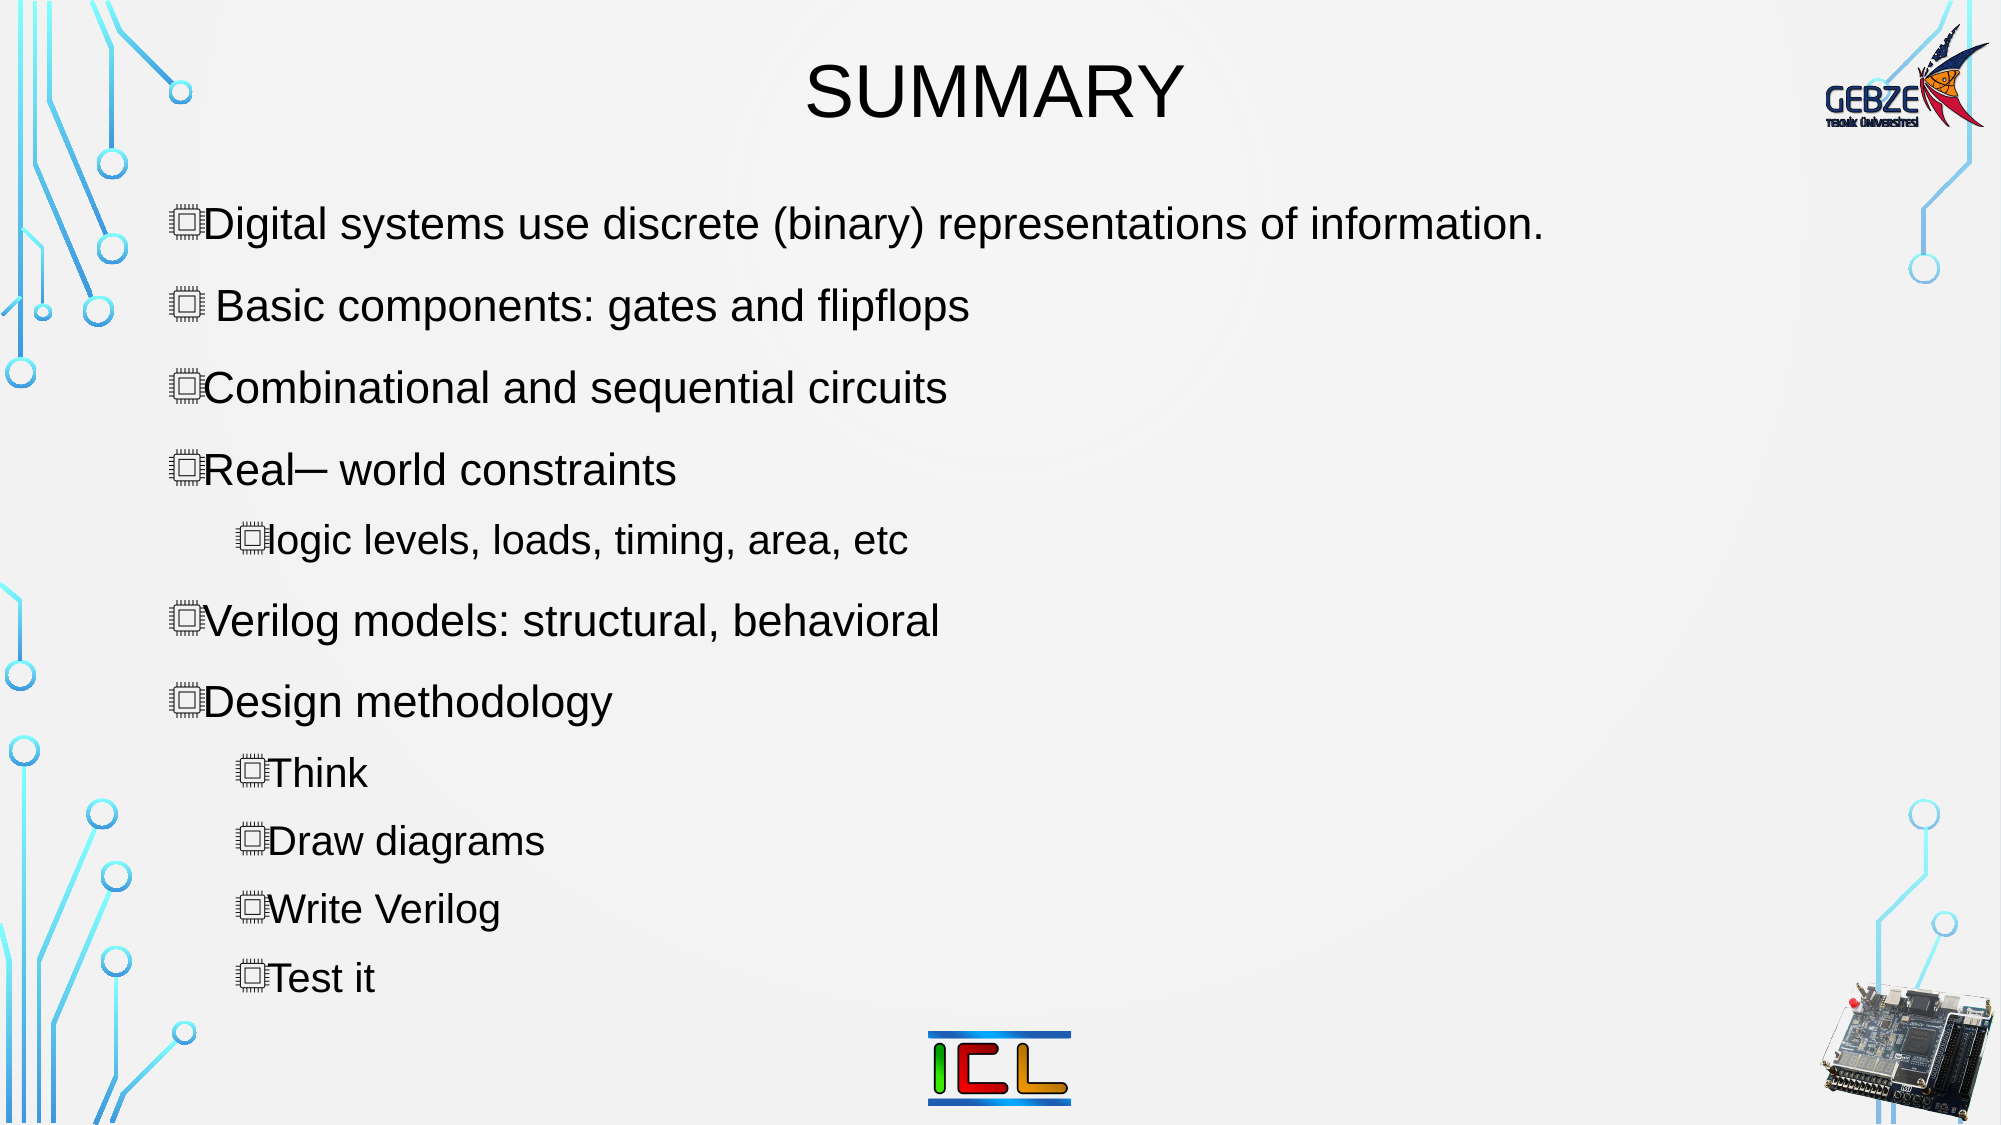

# Summary
Digital systems use discrete (binary) representations of information.
 Basic components: gates and flipflops
Combinational and sequential circuits
Real─ world constraints
logic levels, loads, timing, area, etc
Verilog models: structural, behavioral
Design methodology
Think
Draw diagrams
Write Verilog
Test it